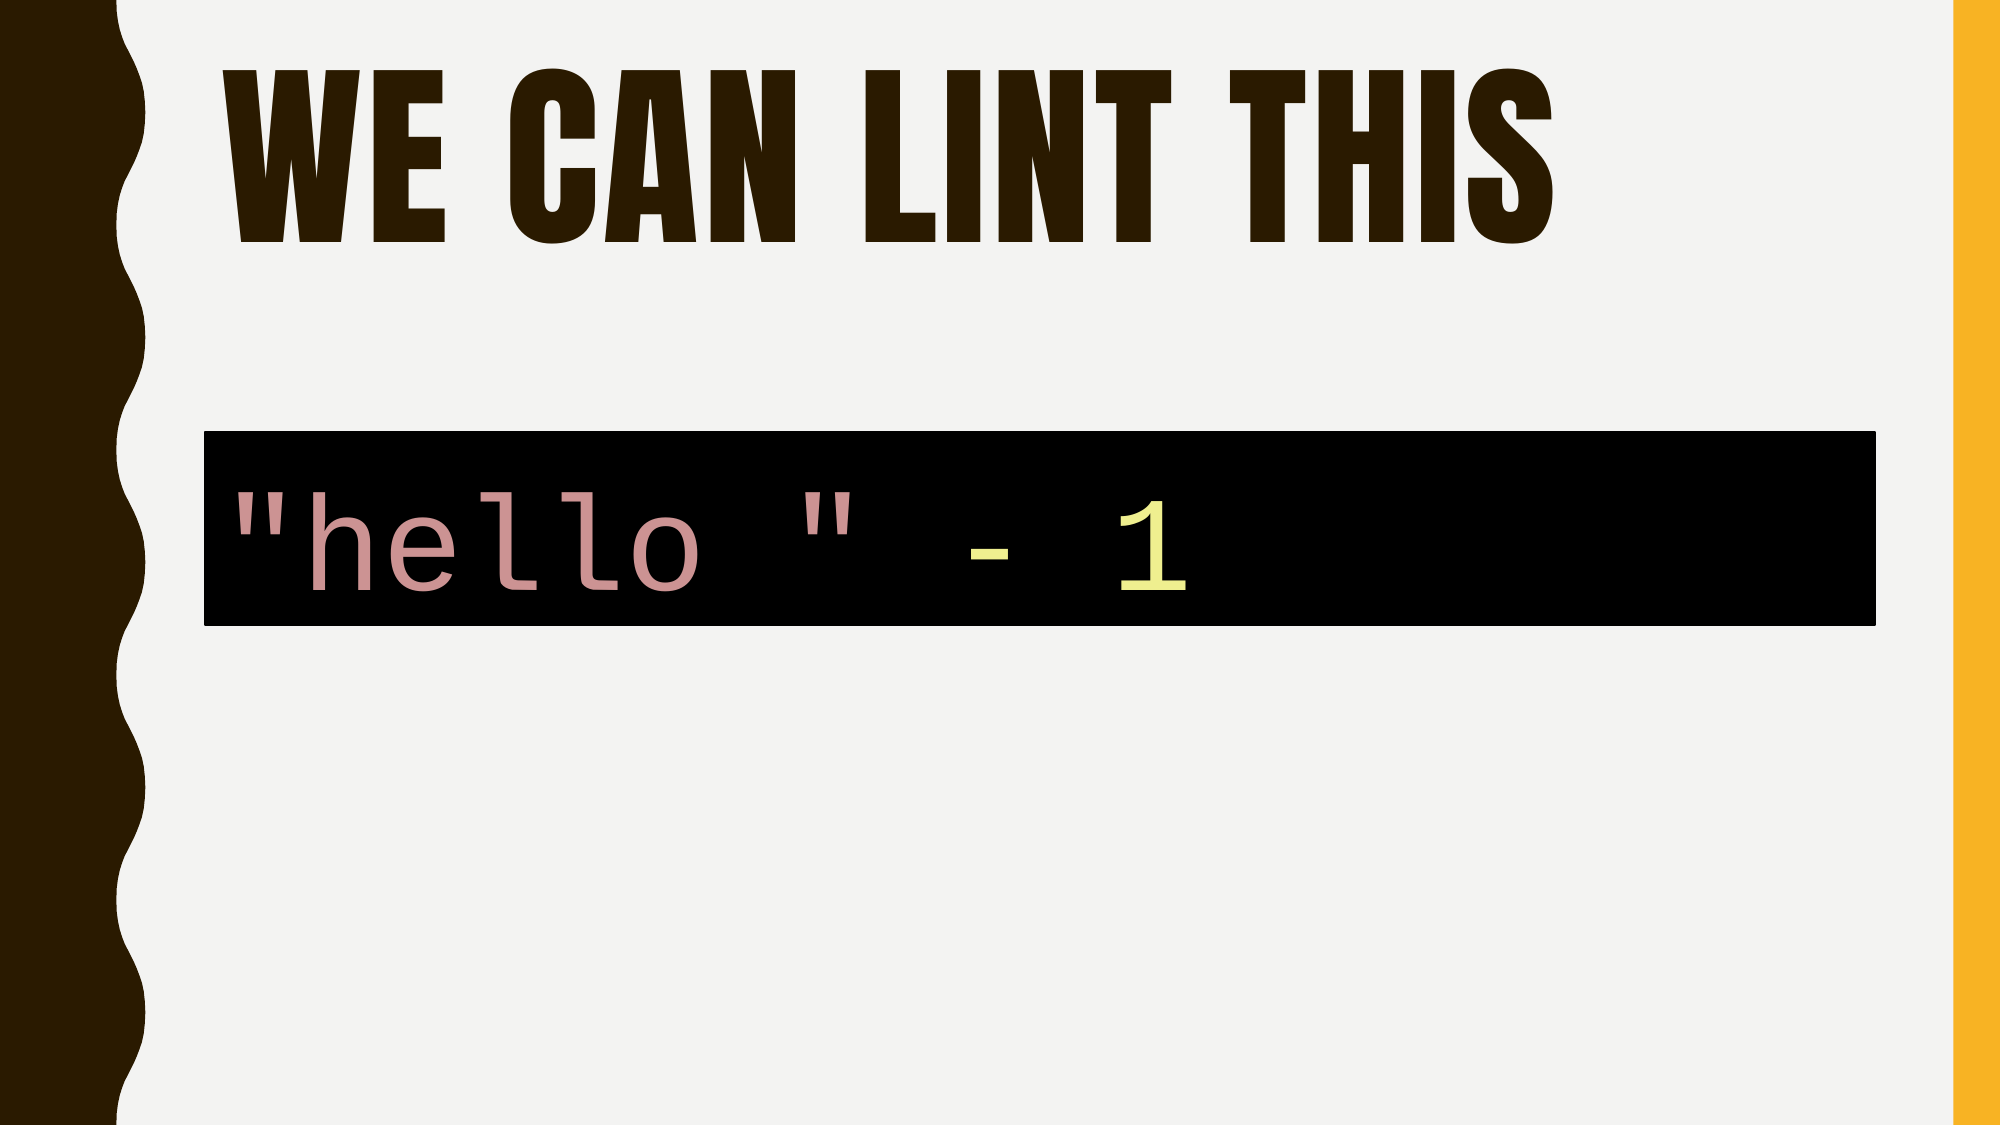

# We can lint this
"hello " - 1